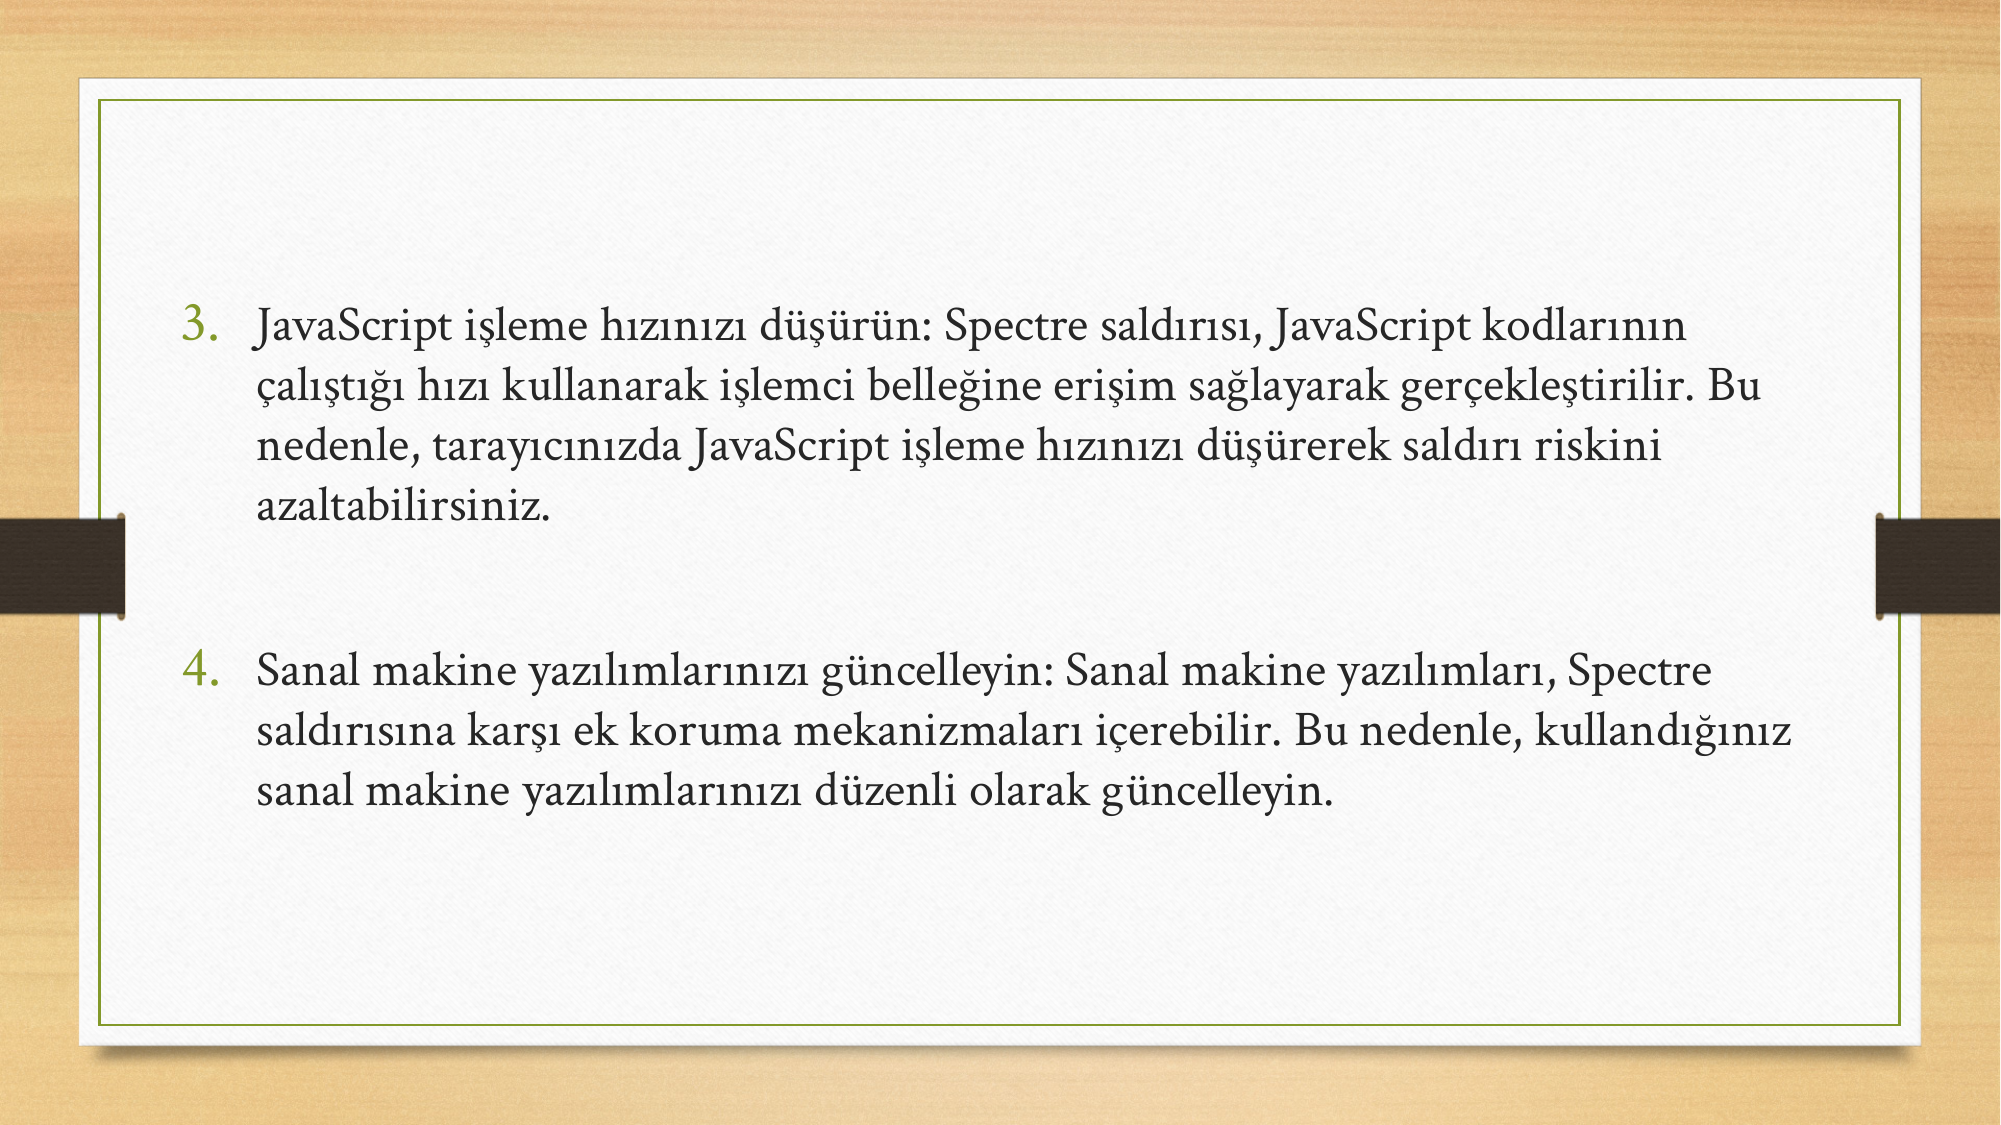

JavaScript işleme hızınızı düşürün: Spectre saldırısı, JavaScript kodlarının çalıştığı hızı kullanarak işlemci belleğine erişim sağlayarak gerçekleştirilir. Bu nedenle, tarayıcınızda JavaScript işleme hızınızı düşürerek saldırı riskini azaltabilirsiniz.

Sanal makine yazılımlarınızı güncelleyin: Sanal makine yazılımları, Spectre saldırısına karşı ek koruma mekanizmaları içerebilir. Bu nedenle, kullandığınız sanal makine yazılımlarınızı düzenli olarak güncelleyin.